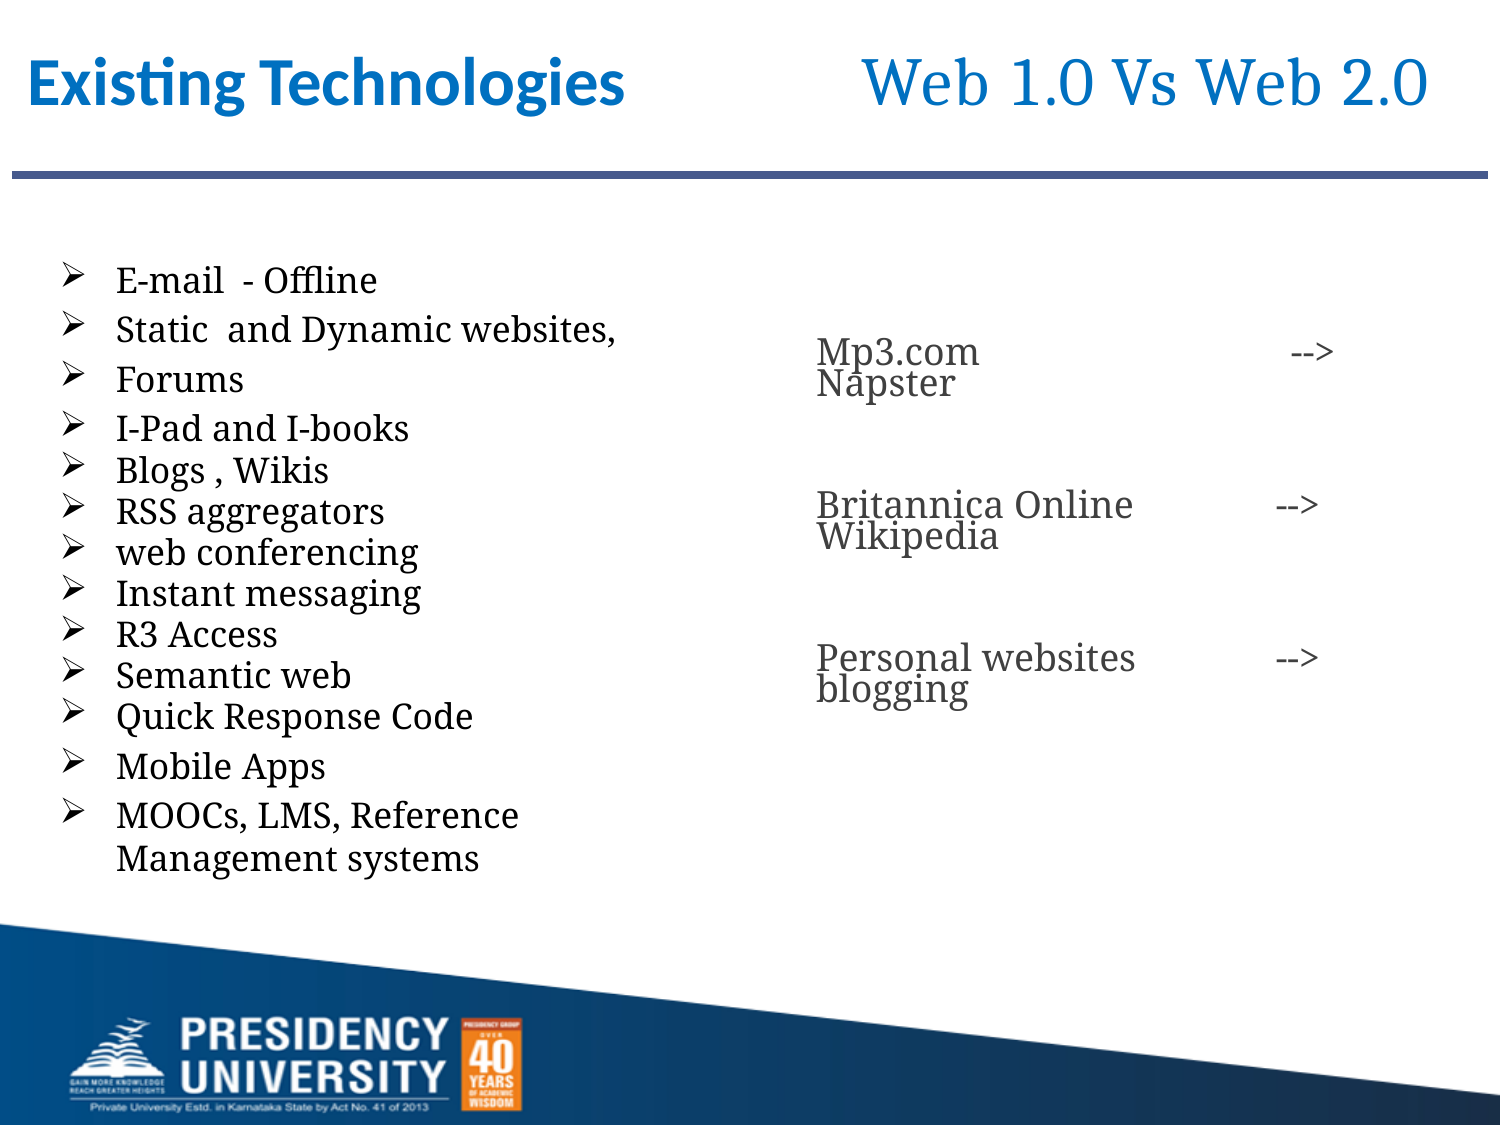

# Existing Technologies
Web 1.0 Vs Web 2.0
E-mail  - Offline
Static  and Dynamic websites,
Forums
I-Pad and I-books
Blogs , Wikis
RSS aggregators
web conferencing
Instant messaging
R3 Access
Semantic web
Quick Response Code
Mobile Apps
MOOCs, LMS, Reference Management systems

Mp3.com 	                  --> Napster

Britannica Online	 --> Wikipedia

Personal websites	 --> blogging